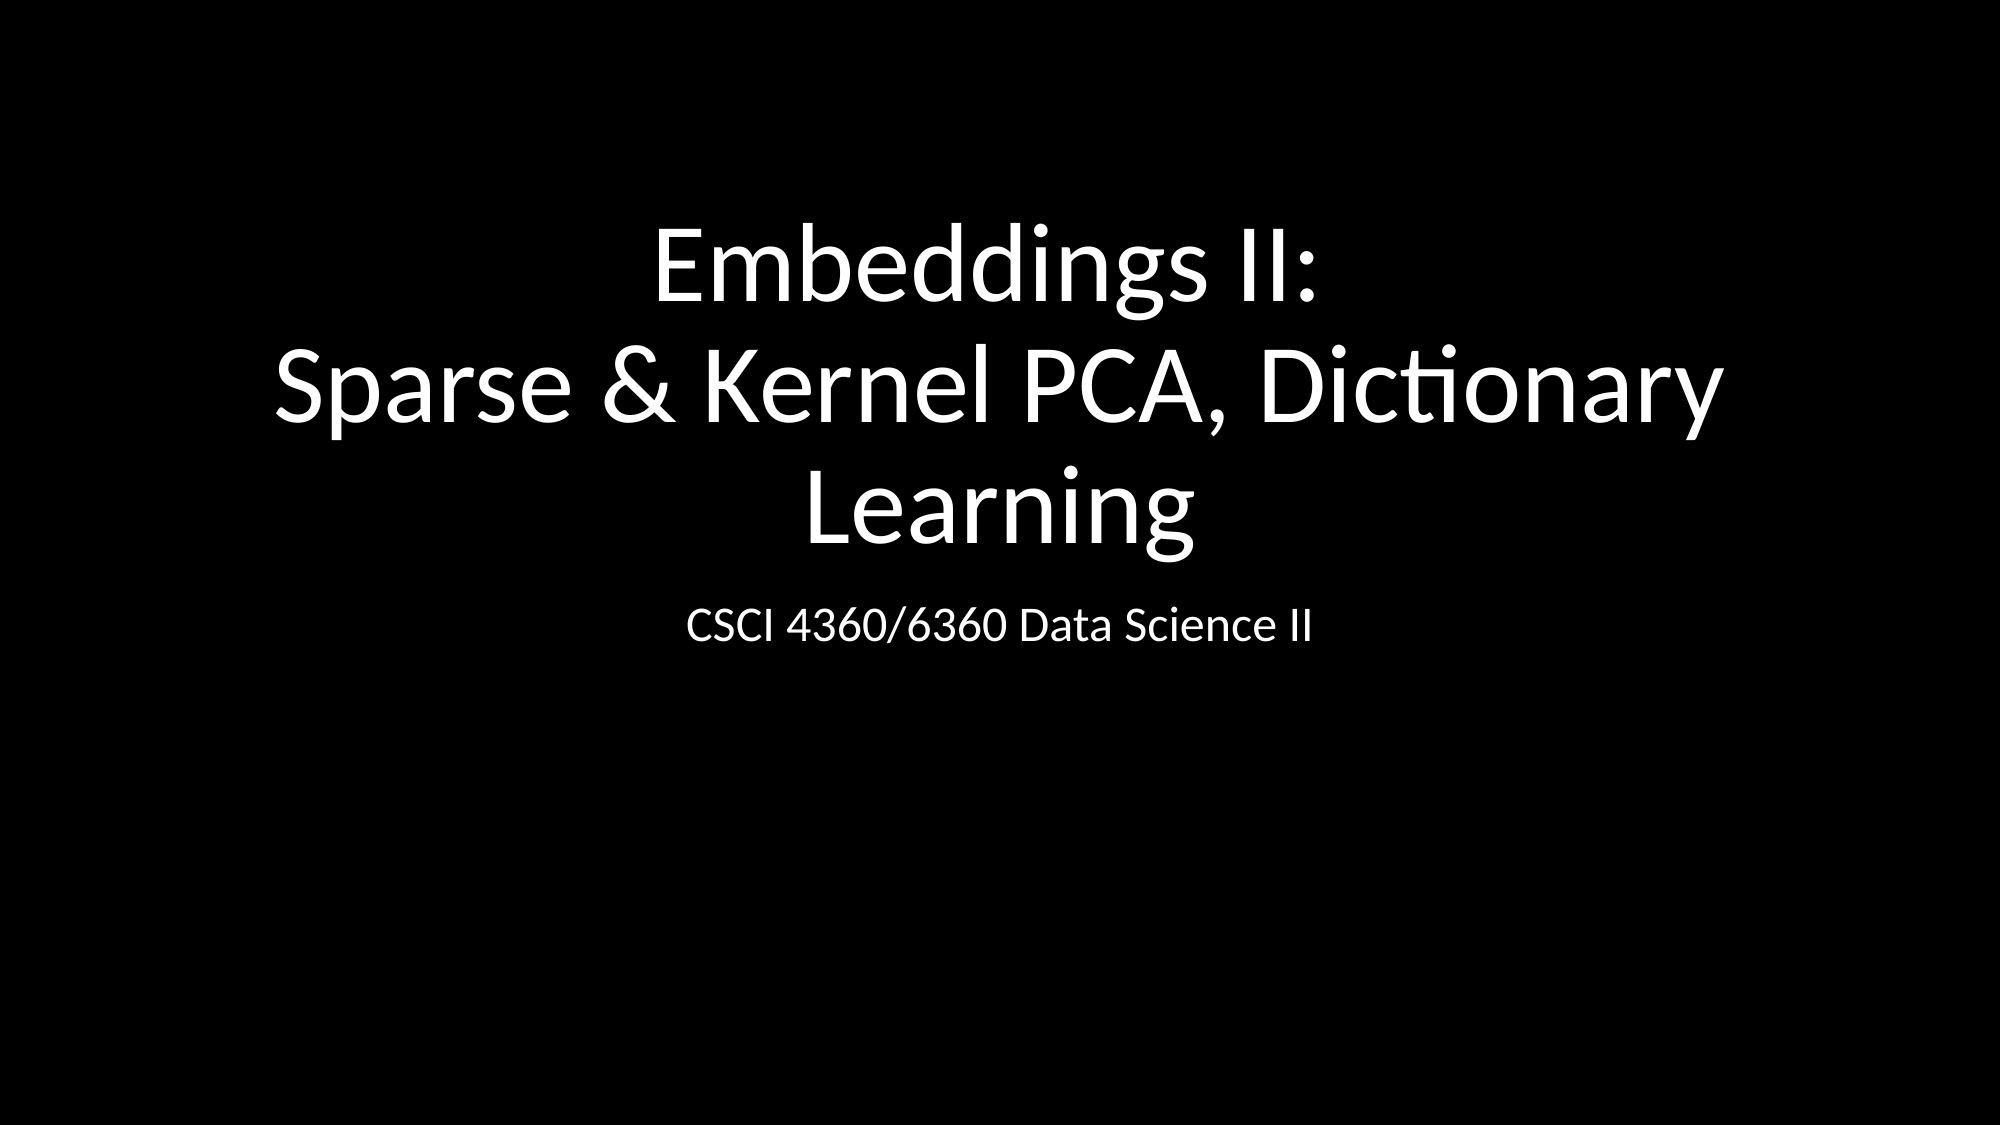

# Embeddings II: Sparse & Kernel PCA, Dictionary Learning
CSCI 4360/6360 Data Science II